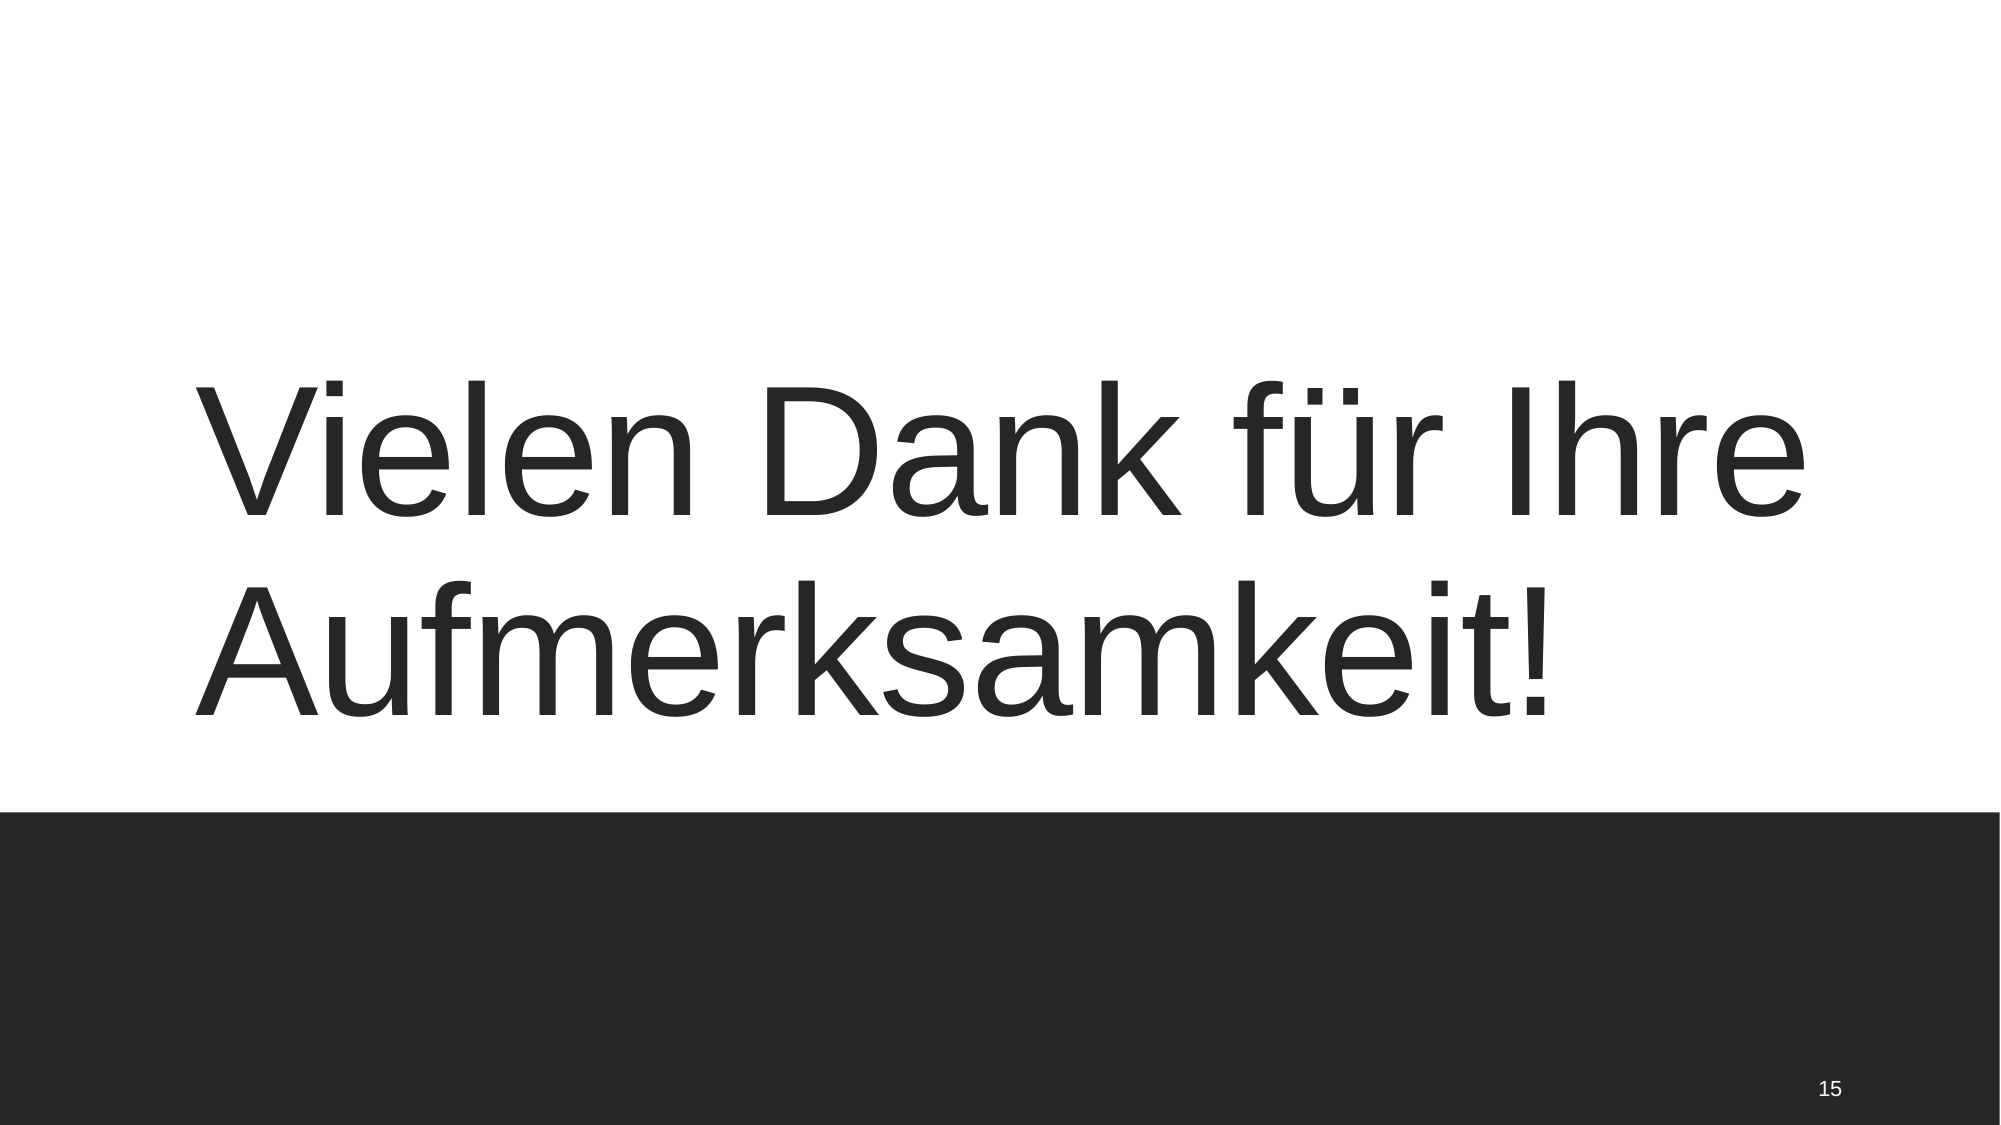

# Vielen Dank für Ihre Aufmerksamkeit!

15